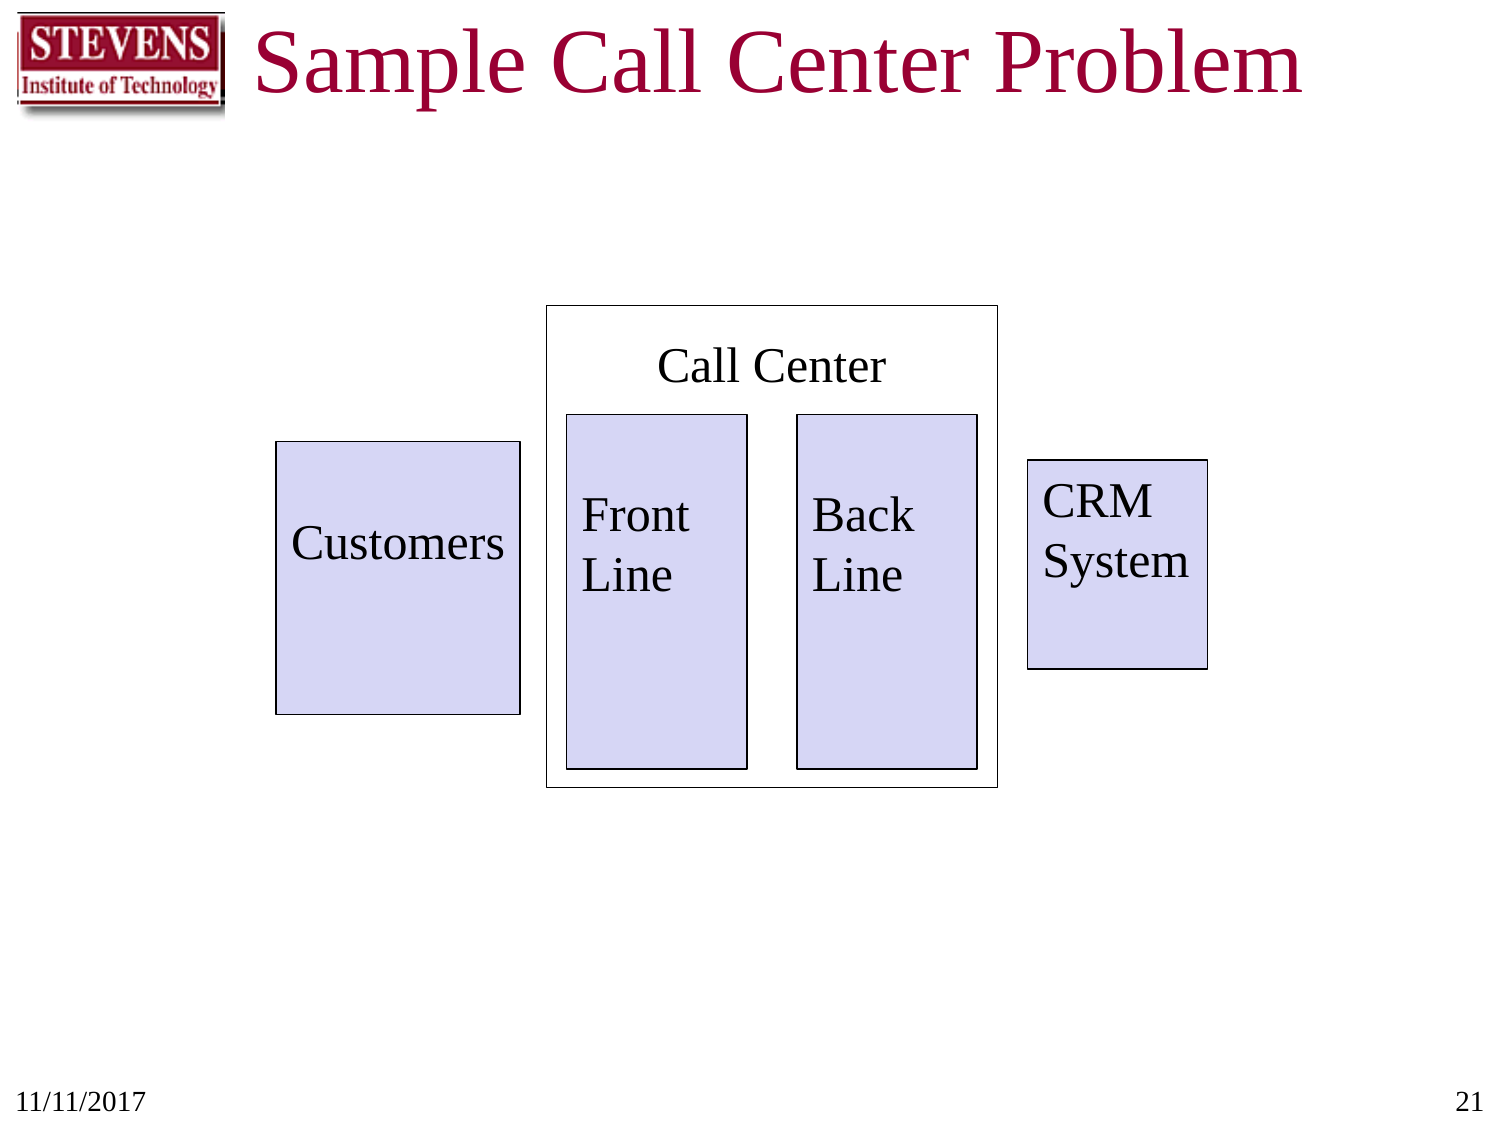

# Sample Call Center Problem

Front Line

Back Line

Customers
CRM System
Call Center
11/11/2017
21